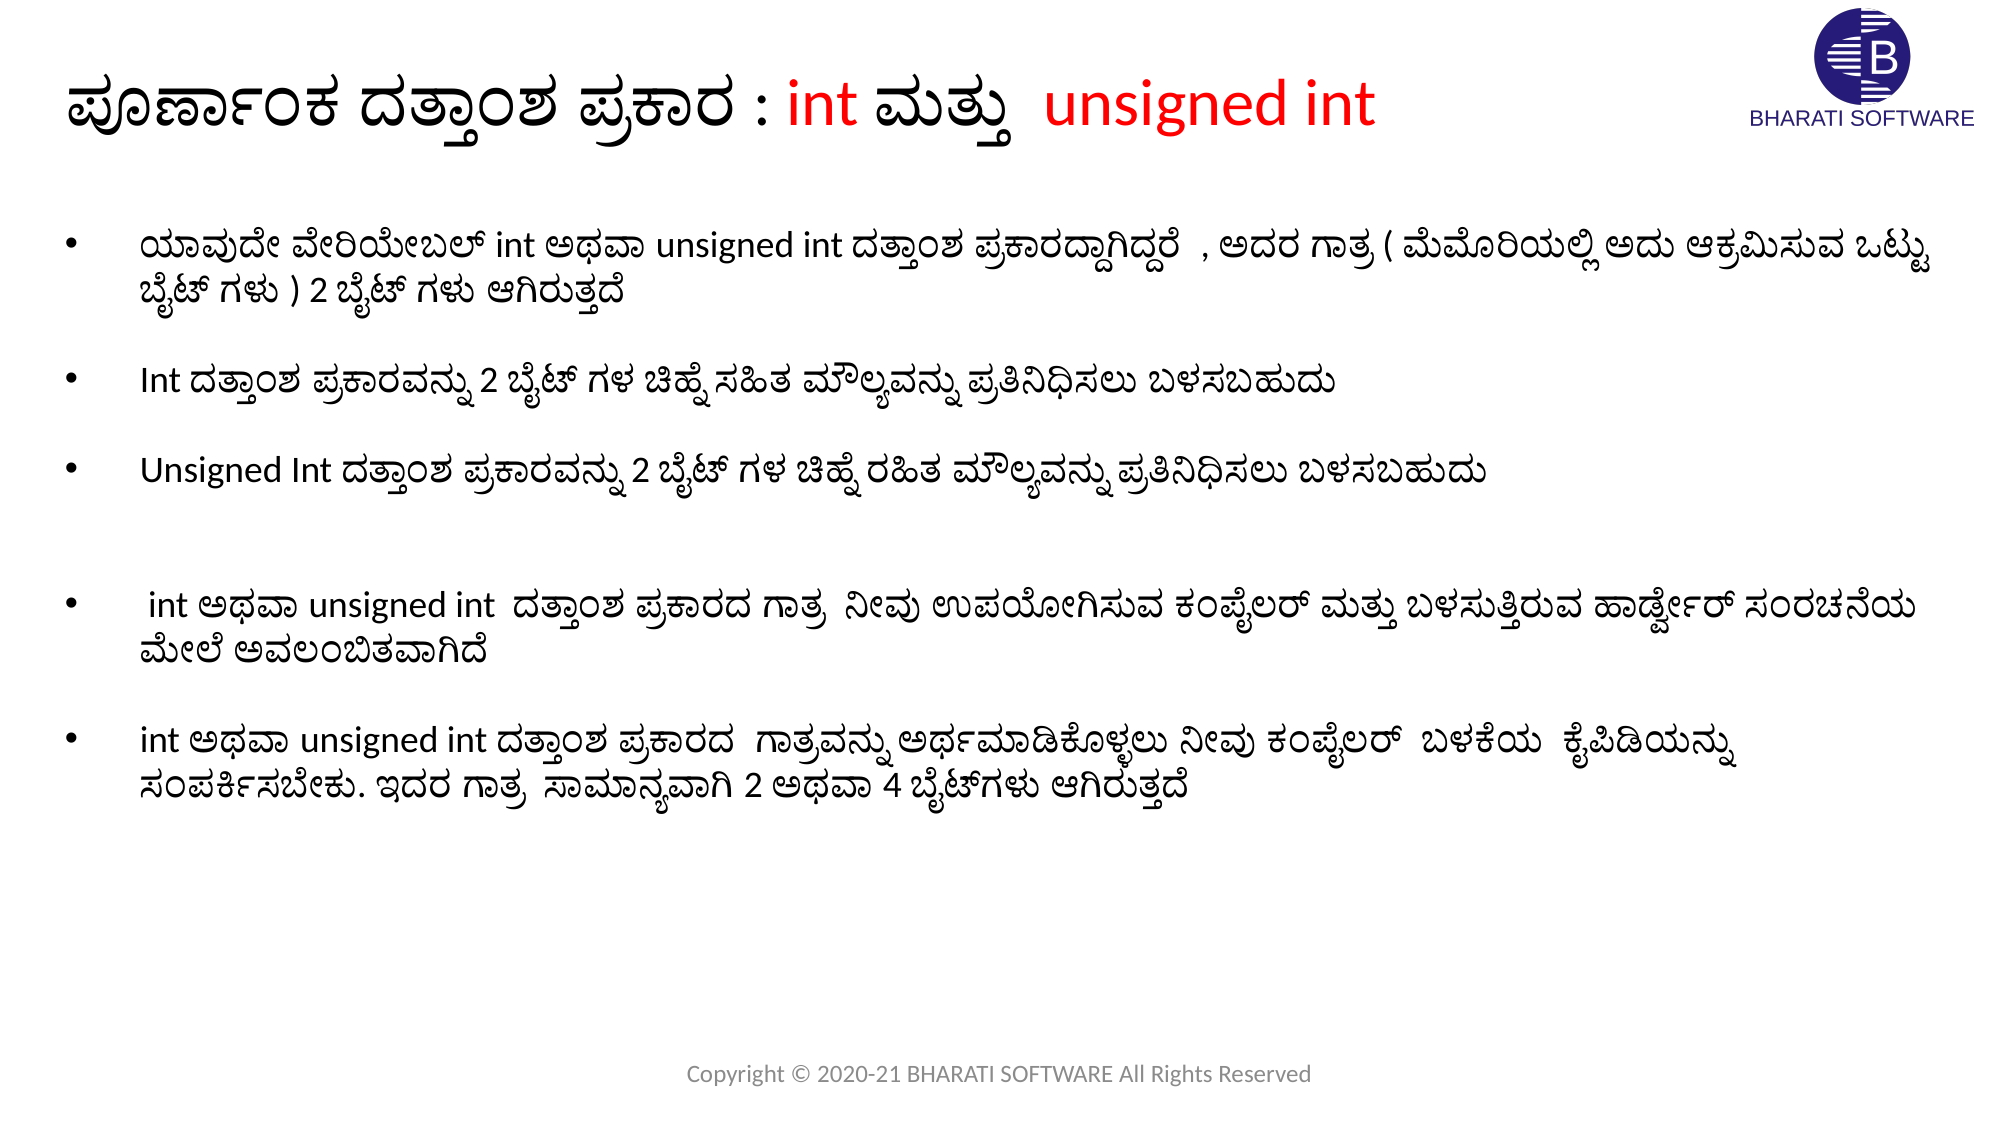

# ಪೂರ್ಣಾಂಕ ದತ್ತಾಂಶ ಪ್ರಕಾರ : int ಮತ್ತು  unsigned int
ಯಾವುದೇ ವೇರಿಯೇಬಲ್ int ಅಥವಾ unsigned int ದತ್ತಾಂಶ ಪ್ರಕಾರದ್ದಾಗಿದ್ದರೆ  , ಅದರ ಗಾತ್ರ ( ಮೆಮೊರಿಯಲ್ಲಿ ಅದು ಆಕ್ರಮಿಸುವ ಒಟ್ಟು ಬೈಟ್ ಗಳು ) 2 ಬೈಟ್ ಗಳು ಆಗಿರುತ್ತದೆ

Int ದತ್ತಾಂಶ ಪ್ರಕಾರವನ್ನು 2 ಬೈಟ್ ಗಳ ಚಿಹ್ನೆ ಸಹಿತ ಮೌಲ್ಯವನ್ನು ಪ್ರತಿನಿಧಿಸಲು ಬಳಸಬಹುದು

Unsigned Int ದತ್ತಾಂಶ ಪ್ರಕಾರವನ್ನು 2 ಬೈಟ್ ಗಳ ಚಿಹ್ನೆ ರಹಿತ ಮೌಲ್ಯವನ್ನು ಪ್ರತಿನಿಧಿಸಲು ಬಳಸಬಹುದು

 int ಅಥವಾ unsigned int  ದತ್ತಾಂಶ ಪ್ರಕಾರದ ಗಾತ್ರ  ನೀವು ಉಪಯೋಗಿಸುವ ಕಂಪೈಲರ್ ಮತ್ತು ಬಳಸುತ್ತಿರುವ ಹಾರ್ಡ್ವೇರ್ ಸಂರಚನೆಯ  ಮೇಲೆ ಅವಲಂಬಿತವಾಗಿದೆ

int ಅಥವಾ unsigned int ದತ್ತಾಂಶ ಪ್ರಕಾರದ  ಗಾತ್ರವನ್ನು ಅರ್ಥಮಾಡಿಕೊಳ್ಳಲು ನೀವು ಕಂಪೈಲರ್  ಬಳಕೆಯ  ಕೈಪಿಡಿಯನ್ನು ಸಂಪರ್ಕಿಸಬೇಕು. ಇದರ ಗಾತ್ರ  ಸಾಮಾನ್ಯವಾಗಿ 2 ಅಥವಾ 4 ಬೈಟ್‌ಗಳು ಆಗಿರುತ್ತದೆ

Copyright © 2020-21 BHARATI SOFTWARE All Rights Reserved